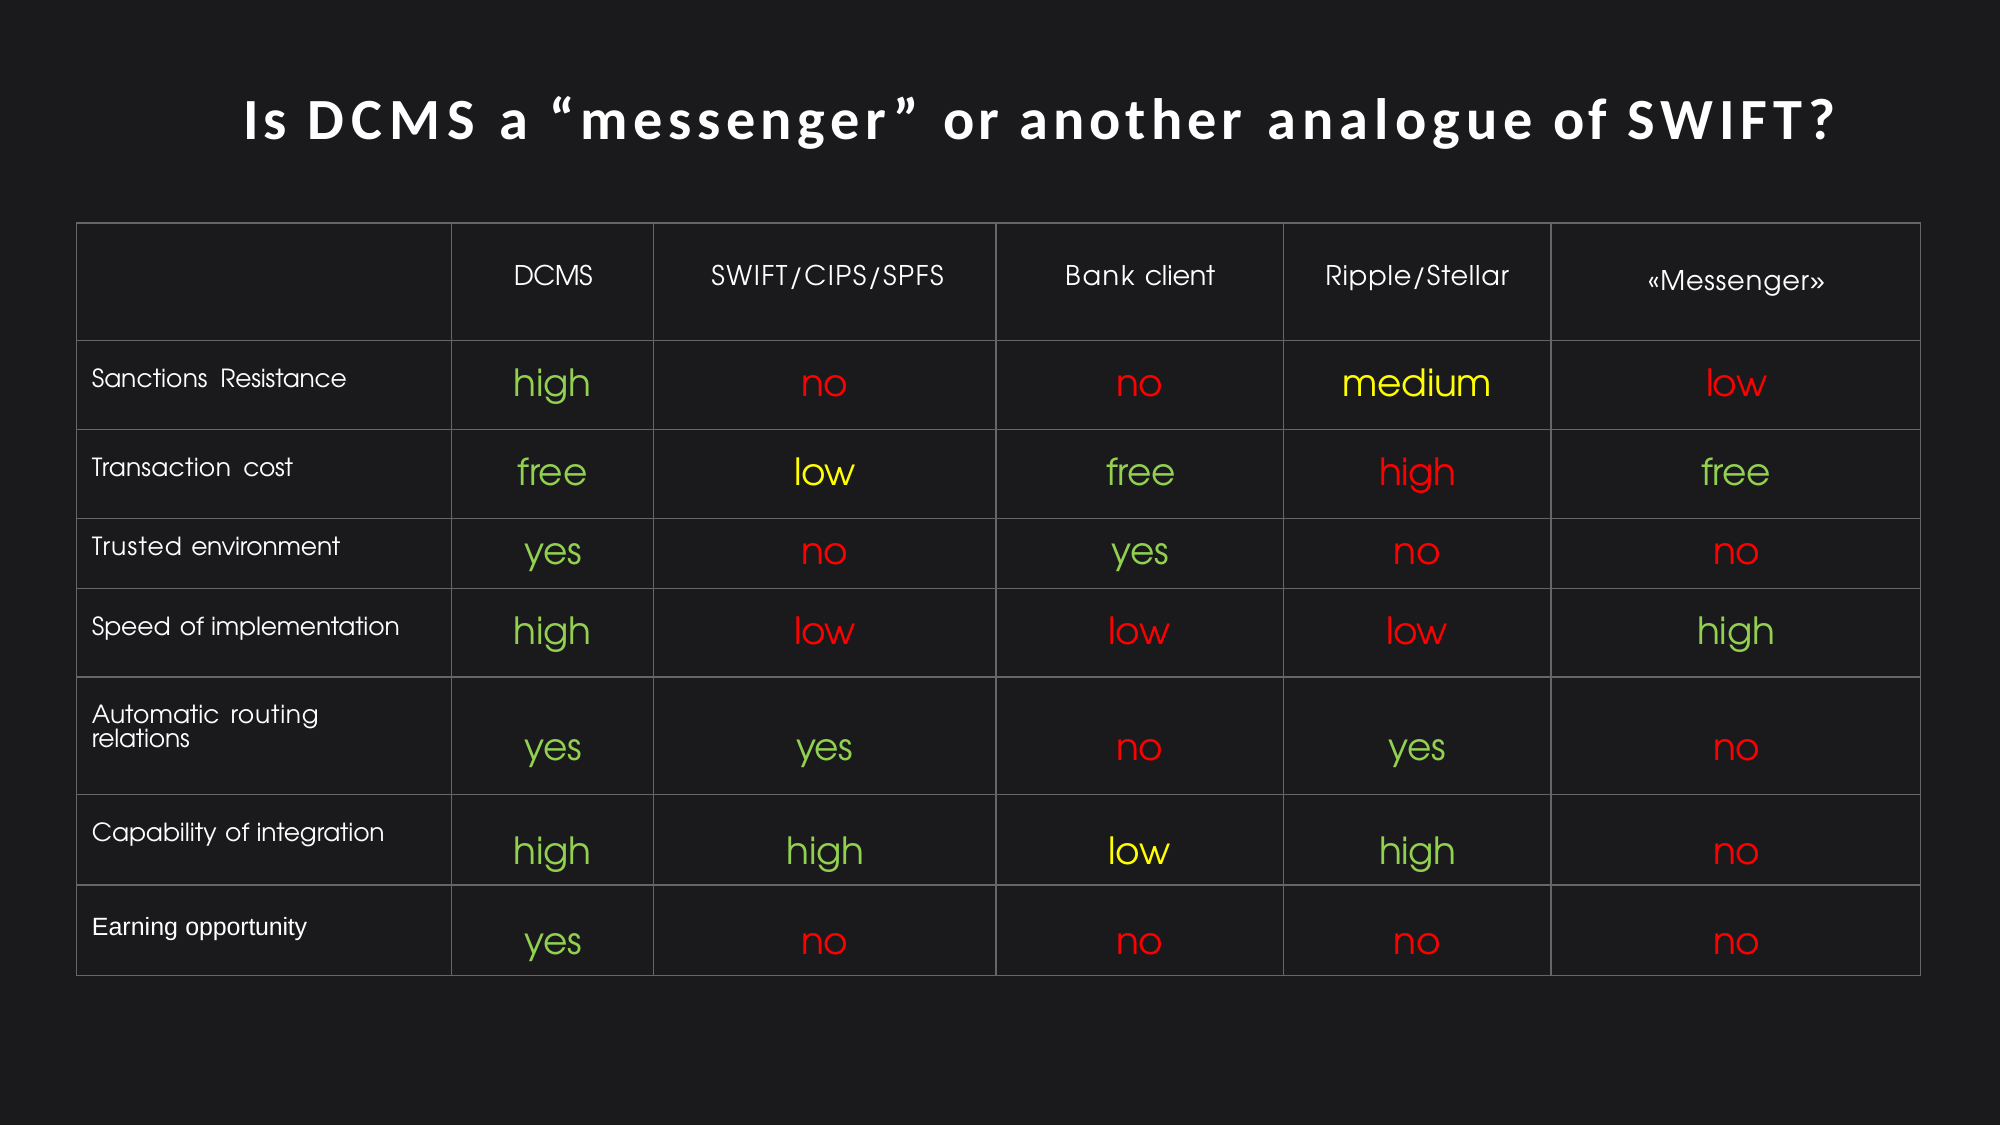

Is DCMS a “messenger” or another analogue of SWIFT?
|  | DCMS | SWIFT/CIPS/SPFS | Bank client | Ripple/Stellar | «Messenger» |
| --- | --- | --- | --- | --- | --- |
| Sanctions Resistance | high | no | no | medium | low |
| Transaction cost | free | low | free | high | free |
| Trusted environment | yes | no | yes | no | no |
| Speed of implementation | high | low | low | low | high |
| Automatic routing relations | yes | yes | no | yes | no |
| Capability of integration | high | high | low | high | no |
| Earning opportunity | yes | no | no | no | no |